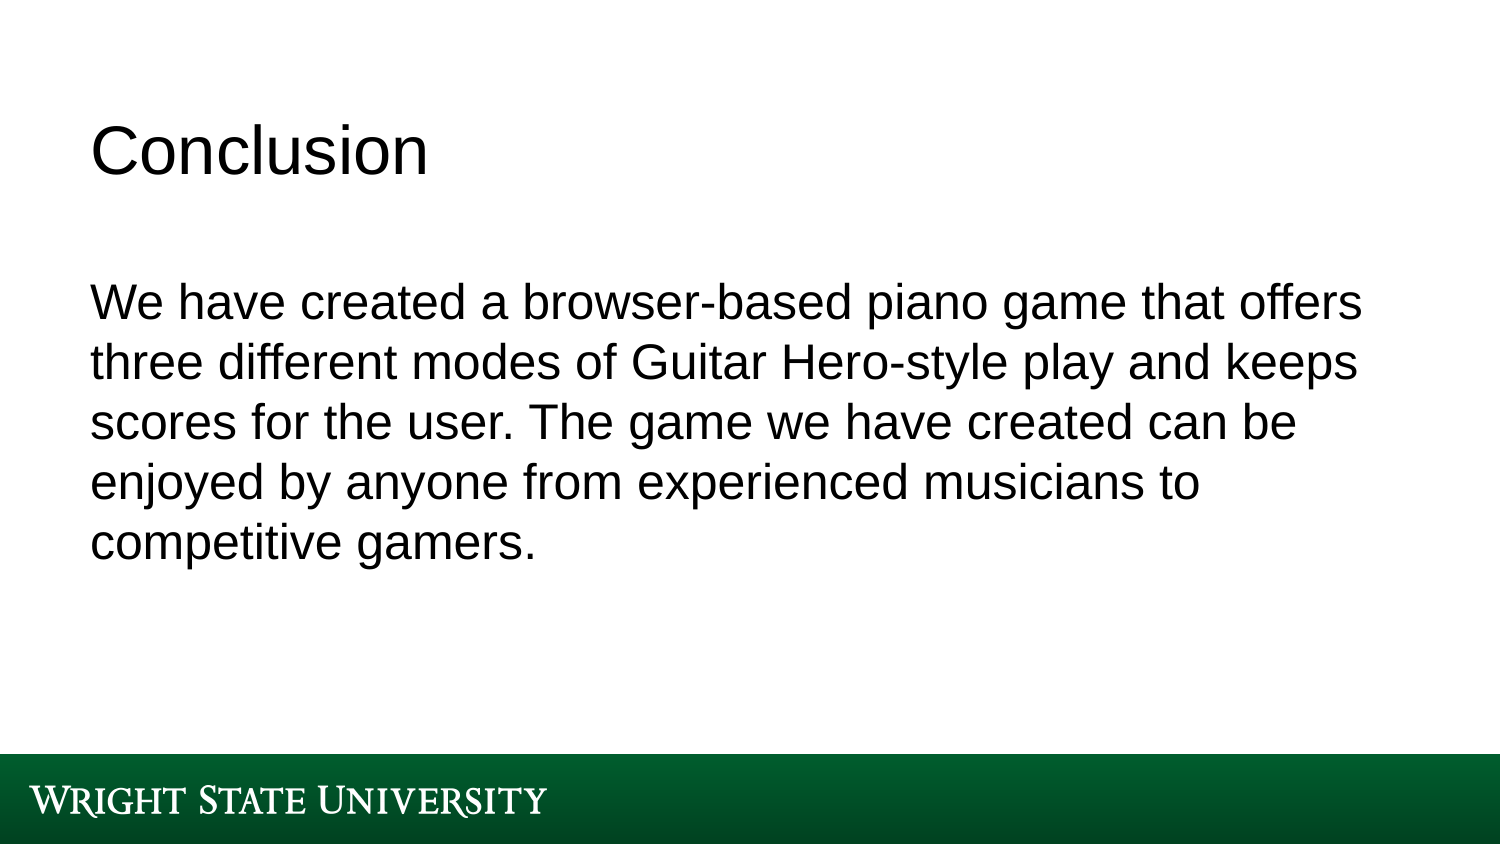

# Conclusion

We have created a browser-based piano game that offers three different modes of Guitar Hero-style play and keeps scores for the user. The game we have created can be enjoyed by anyone from experienced musicians to competitive gamers.